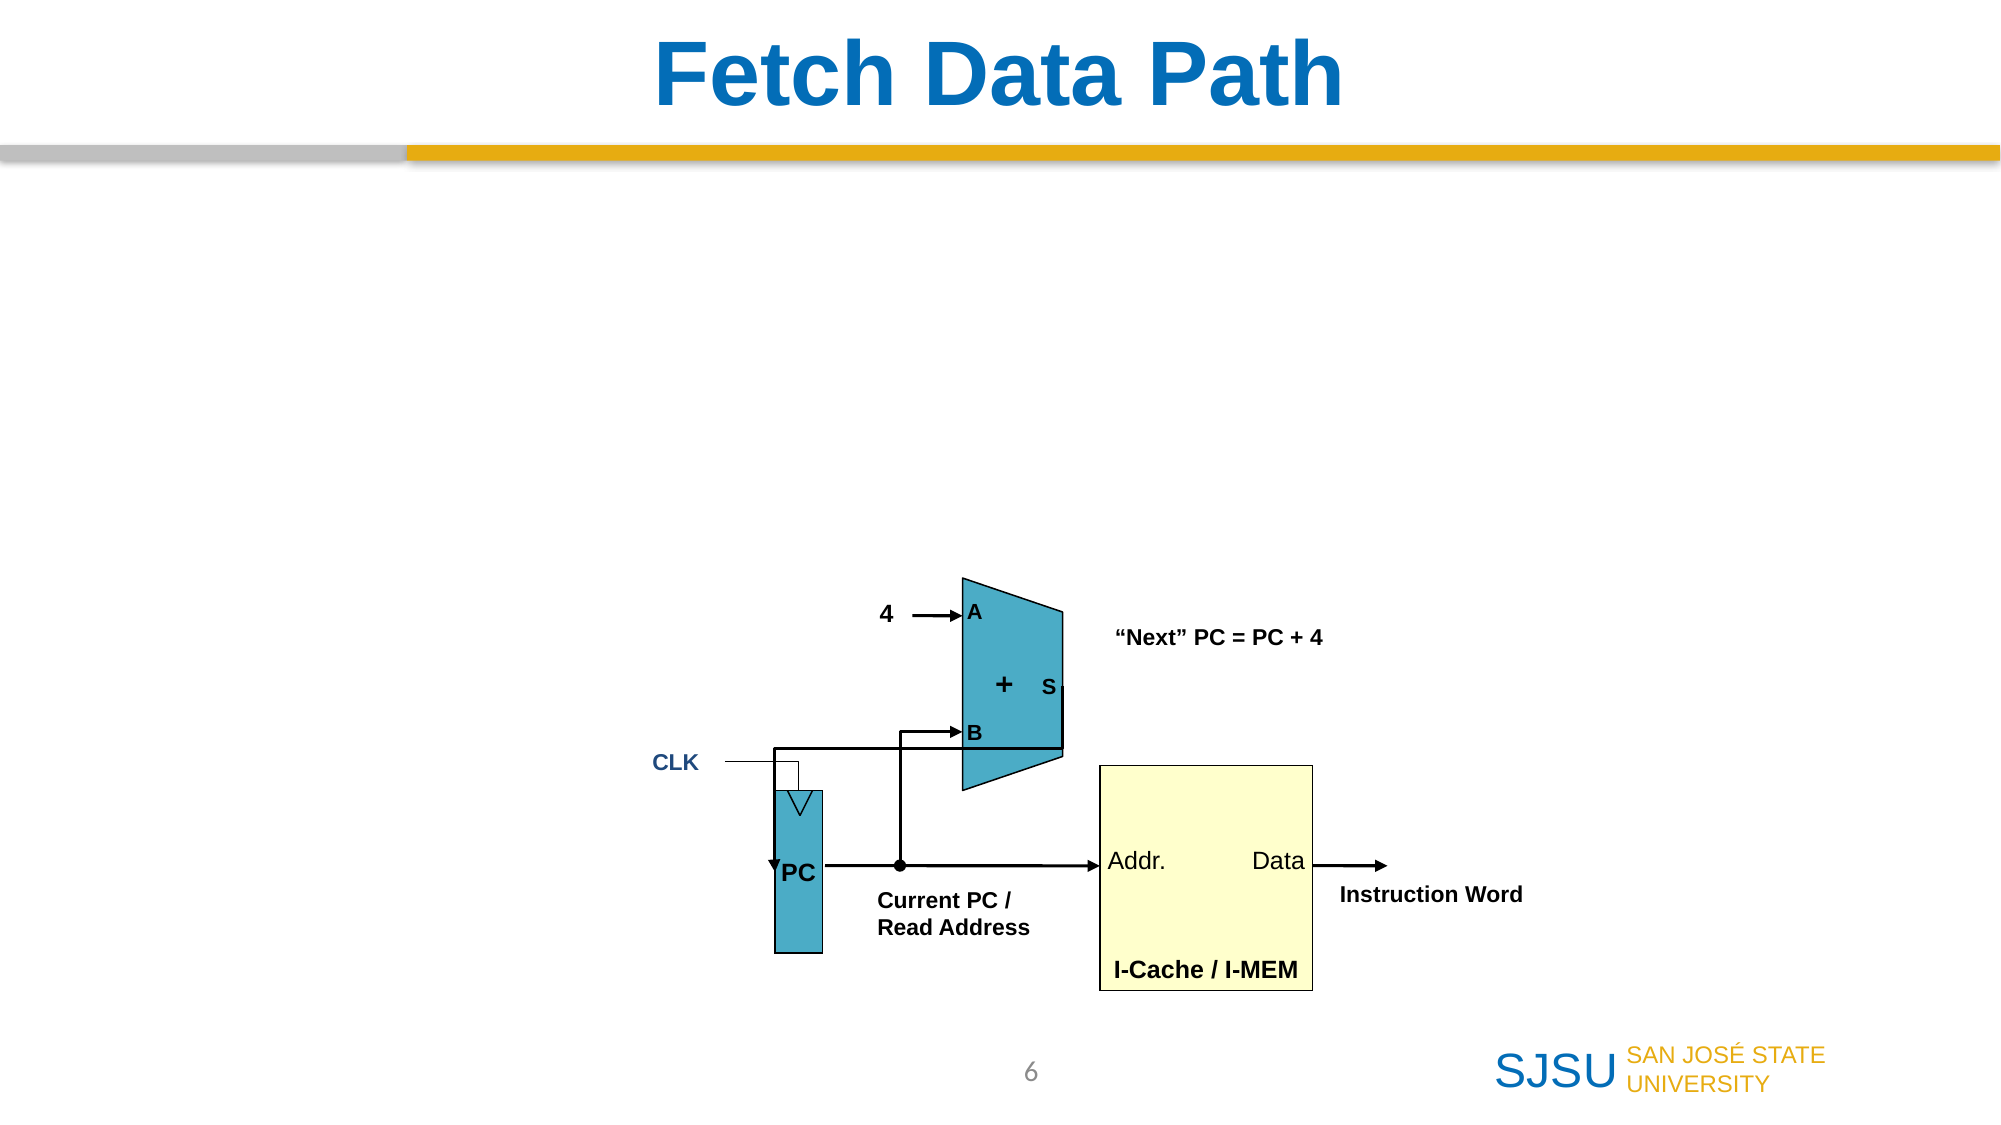

# Fetch Data Path

4
A
“Next” PC = PC + 4
+
S
B
CLK
I-Cache / I-MEM
Addr.
Data
PC
Instruction Word
Current PC / Read Address
6